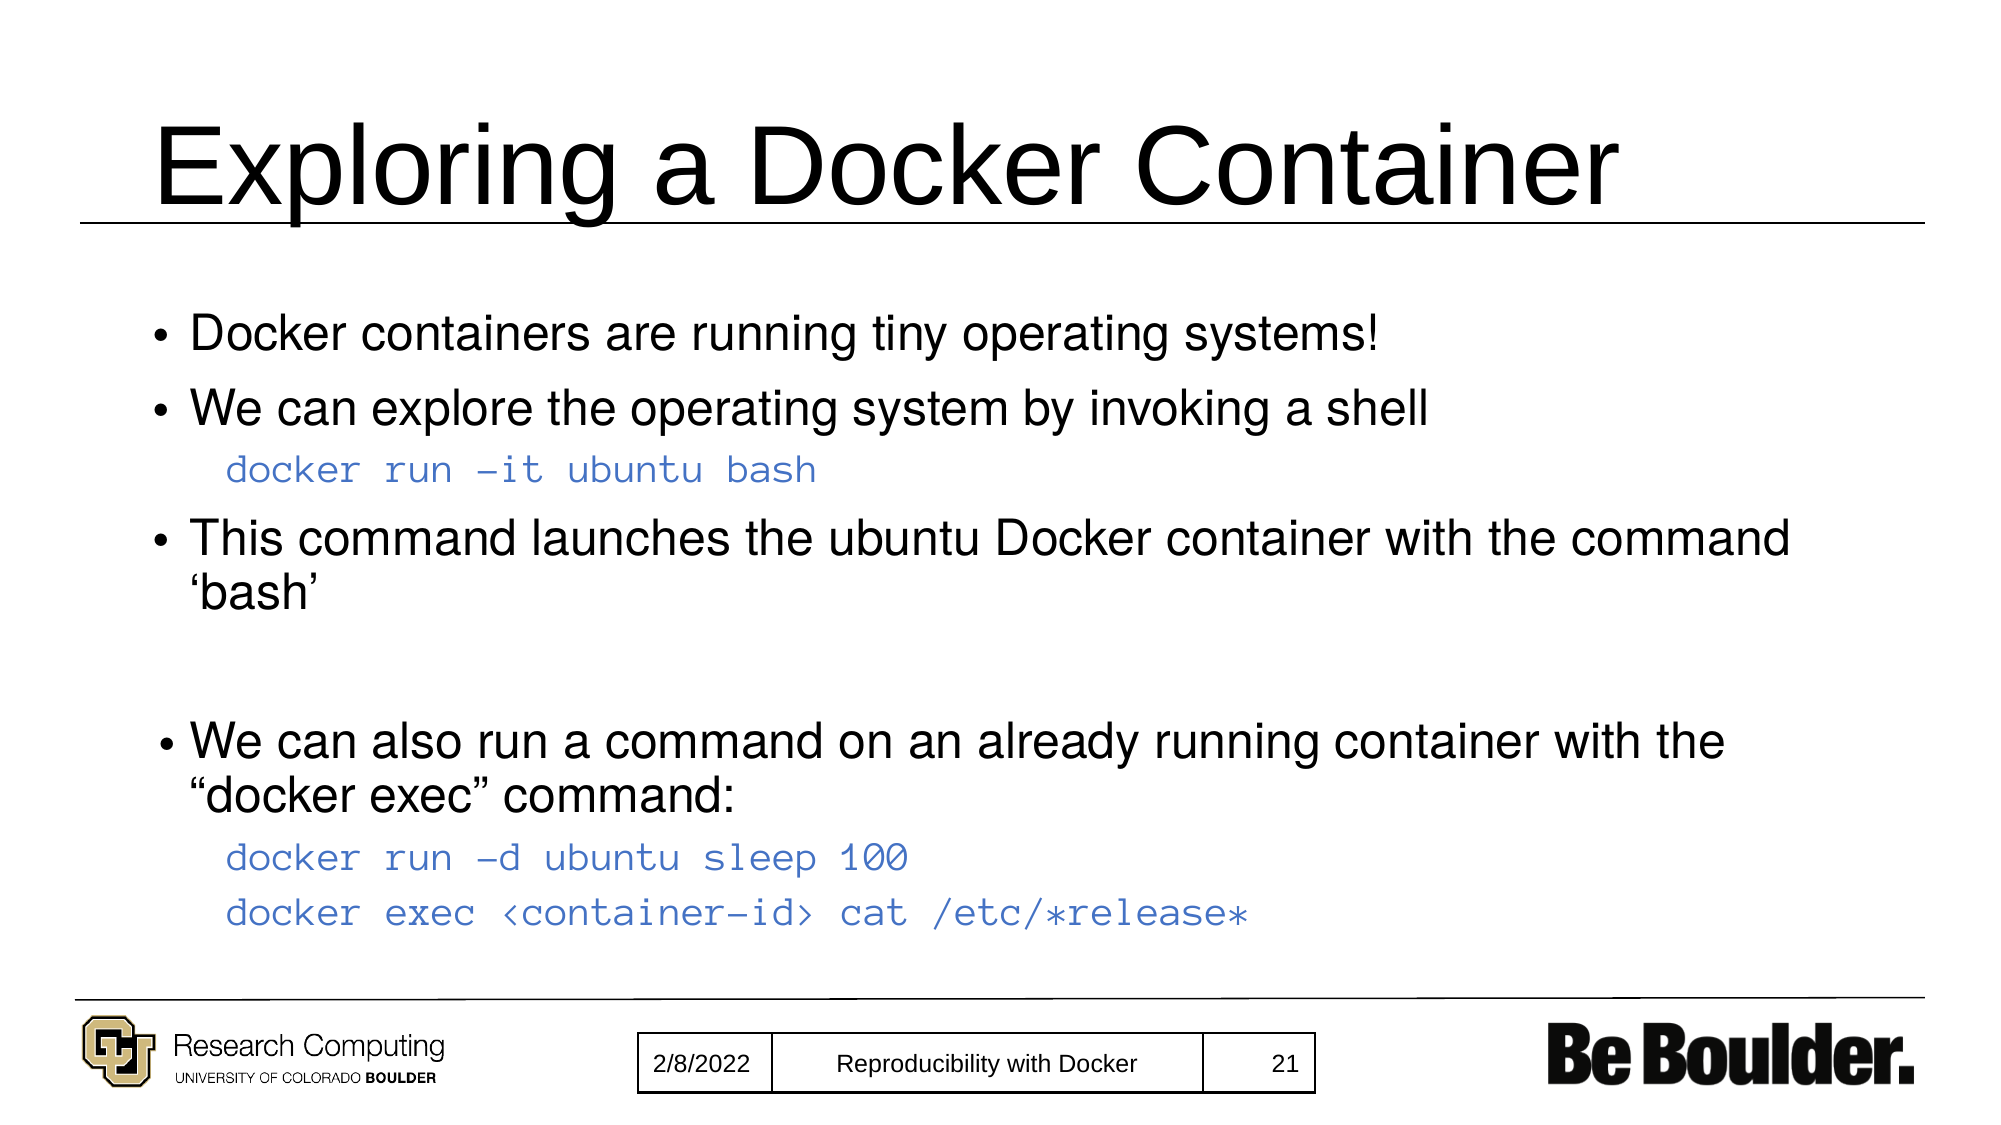

# Exploring a Docker Container
Docker containers are running tiny operating systems!
We can explore the operating system by invoking a shell
docker run -it ubuntu bash
This command launches the ubuntu Docker container with the command ‘bash’

We can also run a command on an already running container with the “docker exec” command:
docker run -d ubuntu sleep 100
docker exec <container-id> cat /etc/*release*
2/8/2022
21
Reproducibility with Docker